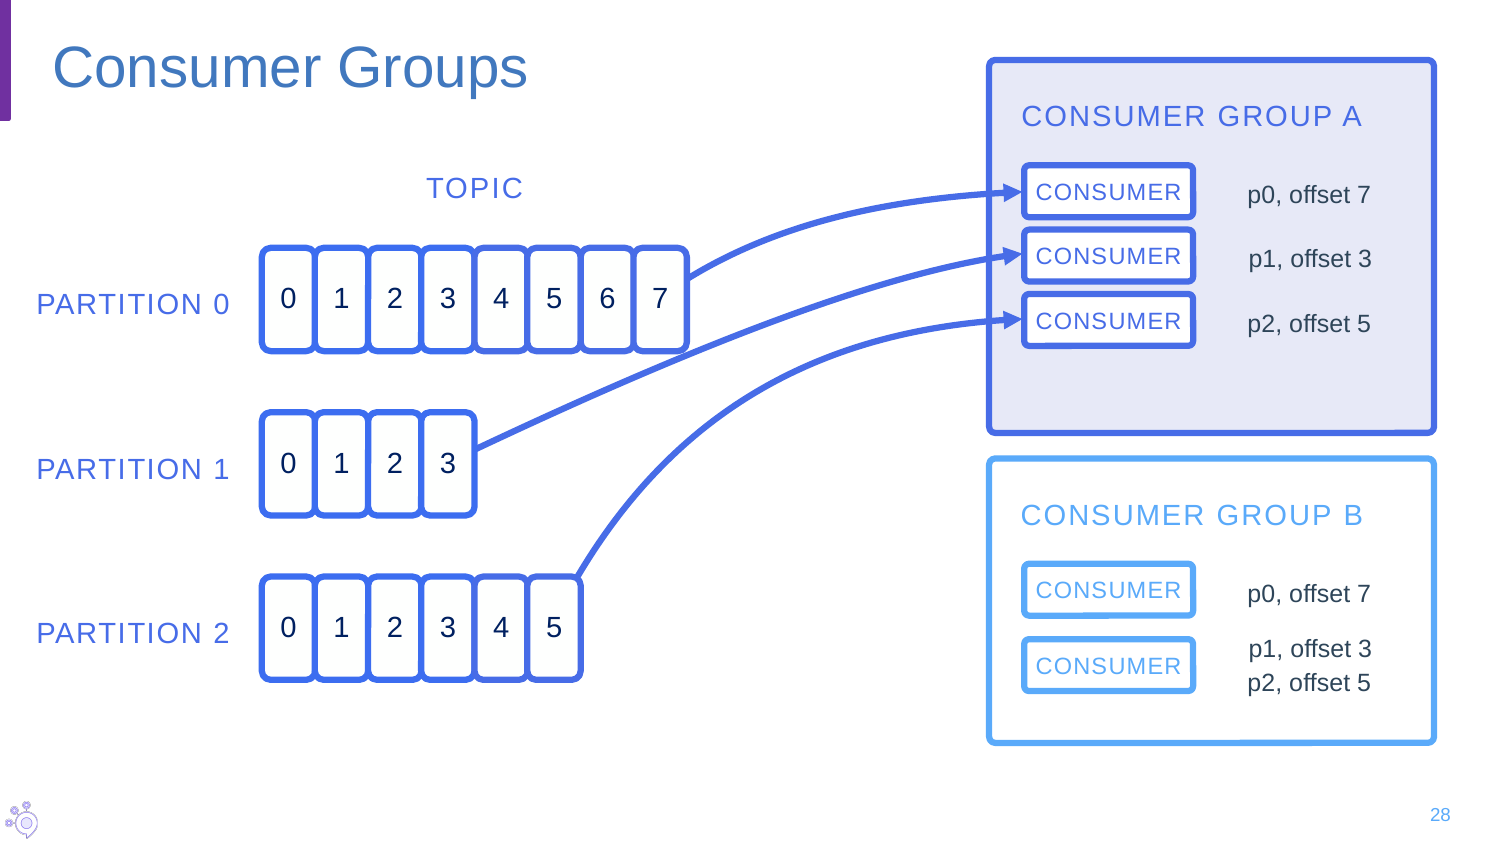

# Consumer Groups

Consumer Group A
Topic
Consumer
p0, offset 7

Consumer
p1, offset 3

6

7

0

1

2

3

4

5

Partition 0
Consumer
p2, offset 5

0

1

2

3
Partition 1

Consumer Group B
Consumer
p0, offset 7

0

1

2

3

4

5
Partition 2
p1, offset 3
p2, offset 5
Consumer
28